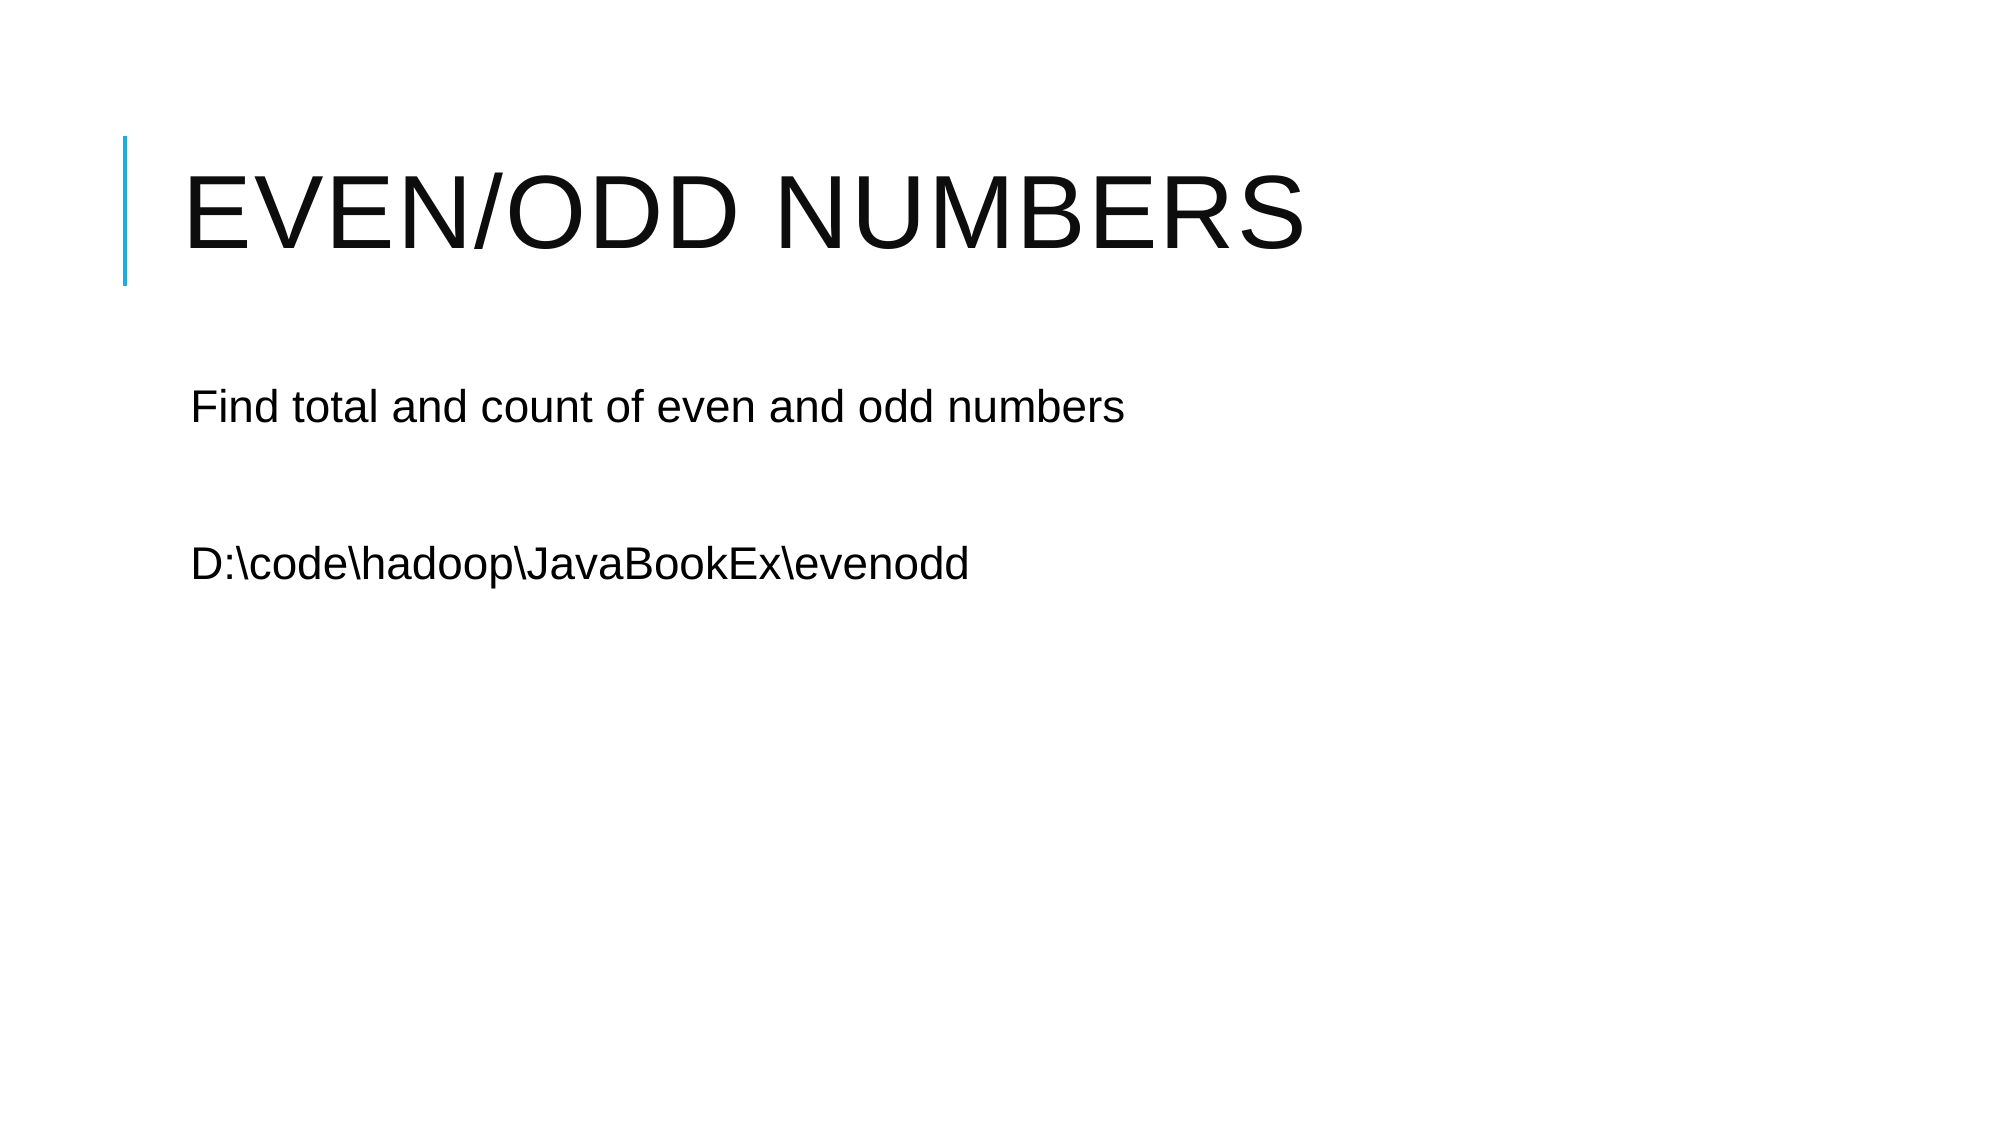

# Even/odd numbers
Find total and count of even and odd numbers

D:\code\hadoop\JavaBookEx\evenodd